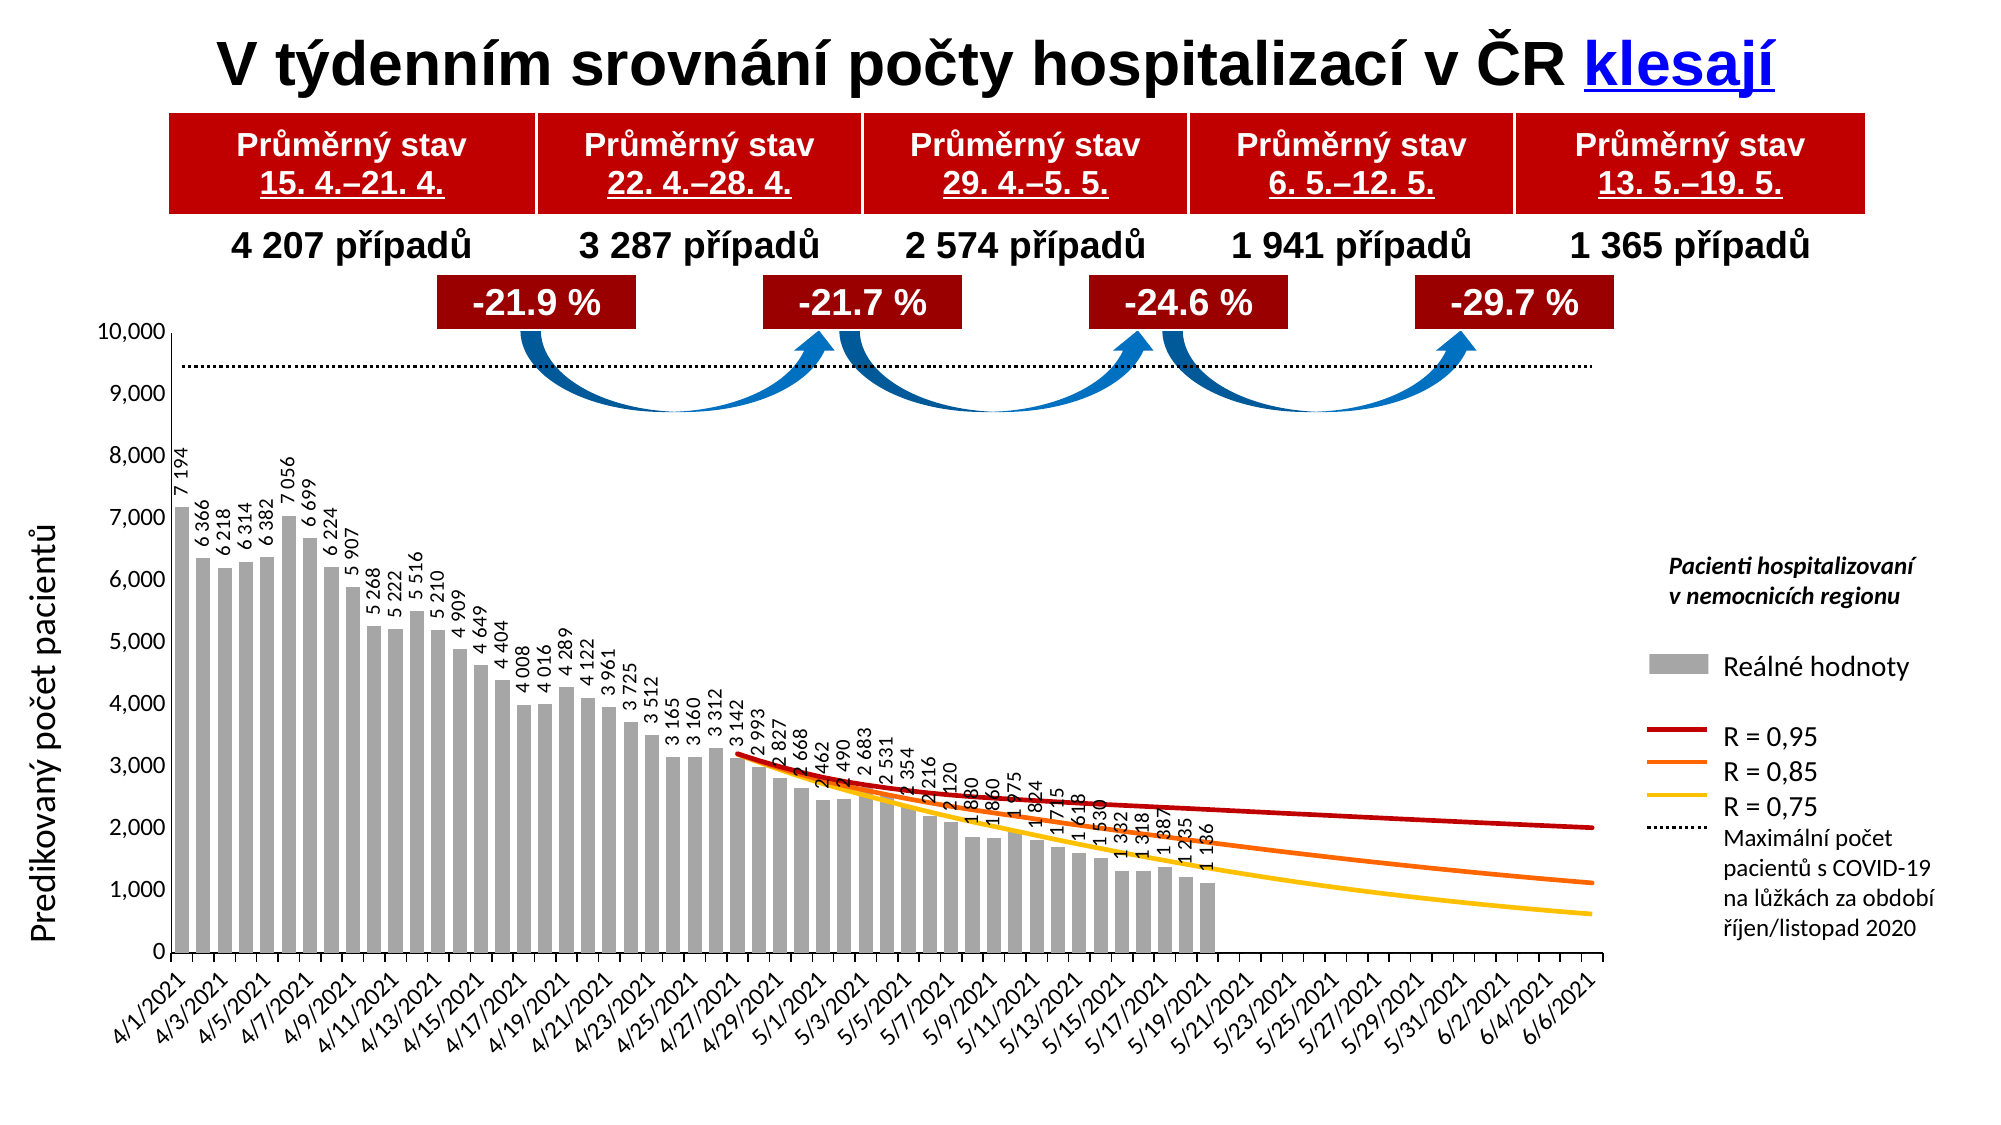

V týdenním srovnání počty hospitalizací v ČR klesají
| Průměrný stav |  |  | Průměrný stav |  |  | Průměrný stav |  |  | Průměrný stav |  |  | Průměrný stav |  |  |
| --- | --- | --- | --- | --- | --- | --- | --- | --- | --- | --- | --- | --- | --- | --- |
| 15. 4.–21. 4. |  |  | 22. 4.–28. 4. |  |  | 29. 4.–5. 5. |  |  | 6. 5.–12. 5. |  |  | 13. 5.–19. 5. |  |  |
| 4 207 případů |  |  | 3 287 případů |  |  | 2 574 případů |  |  | 1 941 případů |  |  | 1 365 případů |  |  |
|  |  | -21.9 % |  |  | -21.7 % |  |  | -24.6 % |  |  | -29.7 % |  |  |  |

### Chart

| Category |  |  |  |  |  |
|---|---|---|---|---|---|
| 44287 | 7194.0 | None | None | None | 9464.0 |
| 44288 | 6366.0 | None | None | None | 9464.0 |
| 44289 | 6218.0 | None | None | None | 9464.0 |
| 44290 | 6314.0 | None | None | None | 9464.0 |
| 44291 | 6382.0 | None | None | None | 9464.0 |
| 44292 | 7056.0 | None | None | None | 9464.0 |
| 44293 | 6699.0 | None | None | None | 9464.0 |
| 44294 | 6224.0 | None | None | None | 9464.0 |
| 44295 | 5907.0 | None | None | None | 9464.0 |
| 44296 | 5268.0 | None | None | None | 9464.0 |
| 44297 | 5222.0 | None | None | None | 9464.0 |
| 44298 | 5516.0 | None | None | None | 9464.0 |
| 44299 | 5210.0 | None | None | None | 9464.0 |
| 44300 | 4909.0 | None | None | None | 9464.0 |
| 44301 | 4649.0 | None | None | None | 9464.0 |
| 44302 | 4404.0 | None | None | None | 9464.0 |
| 44303 | 4008.0 | None | None | None | 9464.0 |
| 44304 | 4016.0 | None | None | None | 9464.0 |
| 44305 | 4289.0 | None | None | None | 9464.0 |
| 44306 | 4122.0 | None | None | None | 9464.0 |
| 44307 | 3961.0 | None | None | None | 9464.0 |
| 44308 | 3725.0 | None | None | None | 9464.0 |
| 44309 | 3512.0 | None | None | None | 9464.0 |
| 44310 | 3165.0 | None | None | None | 9464.0 |
| 44311 | 3160.0 | None | None | None | 9464.0 |
| 44312 | 3312.0 | None | None | None | 9464.0 |
| 44313 | 3142.0 | 3204.5717560709104 | 3209.6219140195108 | 3214.6338131957727 | 9464.0 |
| 44314 | 2993.0 | 3077.219670421921 | 3091.0085414869964 | 3104.7520786012524 | 9464.0 |
| 44315 | 2827.0 | 2955.58627144901 | 2980.3540818820456 | 3005.0747498697197 | 9464.0 |
| 44316 | 2668.0 | 2839.934831914487 | 2876.961611497285 | 2913.9401352291175 | 9464.0 |
| 44317 | 2462.0 | 2732.10346607876 | 2783.0502642964243 | 2834.177500318997 | 9464.0 |
| 44318 | 2490.0 | 2633.35246177112 | 2700.194568717438 | 2767.8711607479554 | 9464.0 |
| 44319 | 2683.0 | 2540.551752215013 | 2625.4197349263577 | 2712.3553903458114 | 9464.0 |
| 44320 | 2531.0 | 2449.174037822858 | 2554.201613979154 | 2663.1450237682957 | 9464.0 |
| 44321 | 2354.0 | 2360.1849273521534 | 2486.561145441318 | 2619.2169341146027 | 9464.0 |
| 44322 | 2216.0 | 2275.2511719849117 | 2423.635294254158 | 2581.1281385232473 | 9464.0 |
| 44323 | 2120.0 | 2194.258388786292 | 2365.0519789864557 | 2548.472863850302 | 9464.0 |
| 44324 | 1880.0 | 2116.6627351154493 | 2310.3286390309413 | 2521.020149201373 | 9464.0 |
| 44325 | 1860.0 | 2042.9515595872015 | 2259.806093292555 | 2498.9119198215394 | 9464.0 |
| 44326 | 1975.0 | 1970.2953493518871 | 2210.378852520163 | 2478.704007005553 | 9464.0 |
| 44327 | 1824.0 | 1897.0634869541934 | 2159.994351920248 | 2458.0042982679274 | 9464.0 |
| 44328 | 1715.0 | 1824.9247351924553 | 2109.9356679179787 | 2437.661727403666 | 9464.0 |
| 44329 | 1618.0 | 1754.7907487117839 | 2061.0538128697203 | 2418.356377407674 | 9464.0 |
| 44330 | 1530.0 | 1686.7083421517348 | 2013.3633653622264 | 2400.1756590679183 | 9464.0 |
| 44331 | 1332.0 | 1620.6067054011924 | 1966.7121158292848 | 2382.9820861626063 | 9464.0 |
| 44332 | 1318.0 | 1556.6621162826546 | 1921.1651402162188 | 2366.6273779137337 | 9464.0 |
| 44333 | 1387.0 | 1494.0355870645158 | 1875.8471115395973 | 2349.9490839422606 | 9464.0 |
| 44334 | 1235.0 | 1432.9246088612665 | 1830.8607353075622 | 2332.9451007056923 | 9464.0 |
| 44335 | 1136.0 | 1373.8119577159287 | 1786.5672728670565 | 2316.002895079265 | 9464.0 |
| 44336 | 0.0 | 1316.4471877094436 | 1742.8303399110137 | 2298.9003343999448 | 9464.0 |
| 44337 | 0.0 | 1260.989152258811 | 1699.778547834829 | 2281.818322642173 | 9464.0 |
| 44338 | 0.0 | 1207.6336791951915 | 1657.65565330023 | 2264.905438574685 | 9464.0 |
| 44339 | 0.0 | 1156.3238758190832 | 1616.4169974469728 | 2248.0974333529884 | 9464.0 |
| 44340 | 0.0 | 1106.897264268491 | 1575.915798128605 | 2231.1865007900933 | 9464.0 |
| 44341 | 0.0 | 1059.48608032669 | 1536.3076941536942 | 2214.311242086603 | 9464.0 |
| 44342 | 0.0 | 1013.9991227779407 | 1497.5676615609304 | 2197.551751509491 | 9464.0 |
| 44343 | 0.0 | 970.4427113035329 | 1459.744861688373 | 2180.9052104322154 | 9464.0 |
| 44344 | 0.0 | 928.6586003403432 | 1422.7463503281542 | 2164.267300004397 | 9464.0 |
| 44345 | 0.0 | 888.6955696423832 | 1386.6489185797407 | 2147.7793628361055 | 9464.0 |
| 44346 | 0.0 | 850.7422411688935 | 1351.7030146734514 | 2131.584379571102 | 9464.0 |
| 44347 | 0.0 | 814.5216404819582 | 1317.662669387399 | 2115.536709809784 | 9464.0 |
| 44348 | 0.0 | 779.7640924522972 | 1284.352836979691 | 2099.4441694610086 | 9464.0 |
| 44349 | 0.0 | 746.7251718679328 | 1252.0197462564288 | 2083.5851455955426 | 9464.0 |
| 44350 | 0.0 | 715.2105331197736 | 1220.554297300476 | 2067.8526586727457 | 9464.0 |
| 44351 | 0.0 | 685.1766707884835 | 1189.937568024944 | 2052.2294007331852 | 9464.0 |
| 44352 | 0.0 | 656.6283626434961 | 1160.223117576422 | 2036.843996821548 | 9464.0 |
| 44353 | 0.0 | 629.4335894849778 | 1131.2908600214096 | 2021.5495141019549 | 9464.0 |
|  | None | None | None | None | None |
|  | None | None | None | None | None |
|  | None | None | None | None | None |
|  | None | None | None | None | None |
|  | None | None | None | None | None |
|  | None | None | None | None | None |
|  | None | None | None | None | None |
|  | None | None | None | None | None |
|  | None | None | None | None | None |
|  | None | None | None | None | None |
|  | None | None | None | None | None |
|  | None | None | None | None | None |
|  | None | None | None | None | None |
|  | None | None | None | None | None |
|  | None | None | None | None | None |
|  | None | None | None | None | None |
|  | None | None | None | None | None |
|  | None | None | None | None | None |
|  | None | None | None | None | None |
|  | None | None | None | None | None |
|  | None | None | None | None | None |
|  | None | None | None | None | None |
|  | None | None | None | None | None |
|  | None | None | None | None | None |
|  | None | None | None | None | None |
|  | None | None | None | None | None |
|  | None | None | None | None | None |
|  | None | None | None | None | None |
|  | None | None | None | None | None |
|  | None | None | None | None | None |
|  | None | None | None | None | None |

Pacienti hospitalizovaní v nemocnicích regionu
Reálné hodnoty

R = 0,95
R = 0,85
R = 0,75
Maximální počet pacientů s COVID-19 na lůžkách za období říjen/listopad 2020

Predikovaný počet pacientů